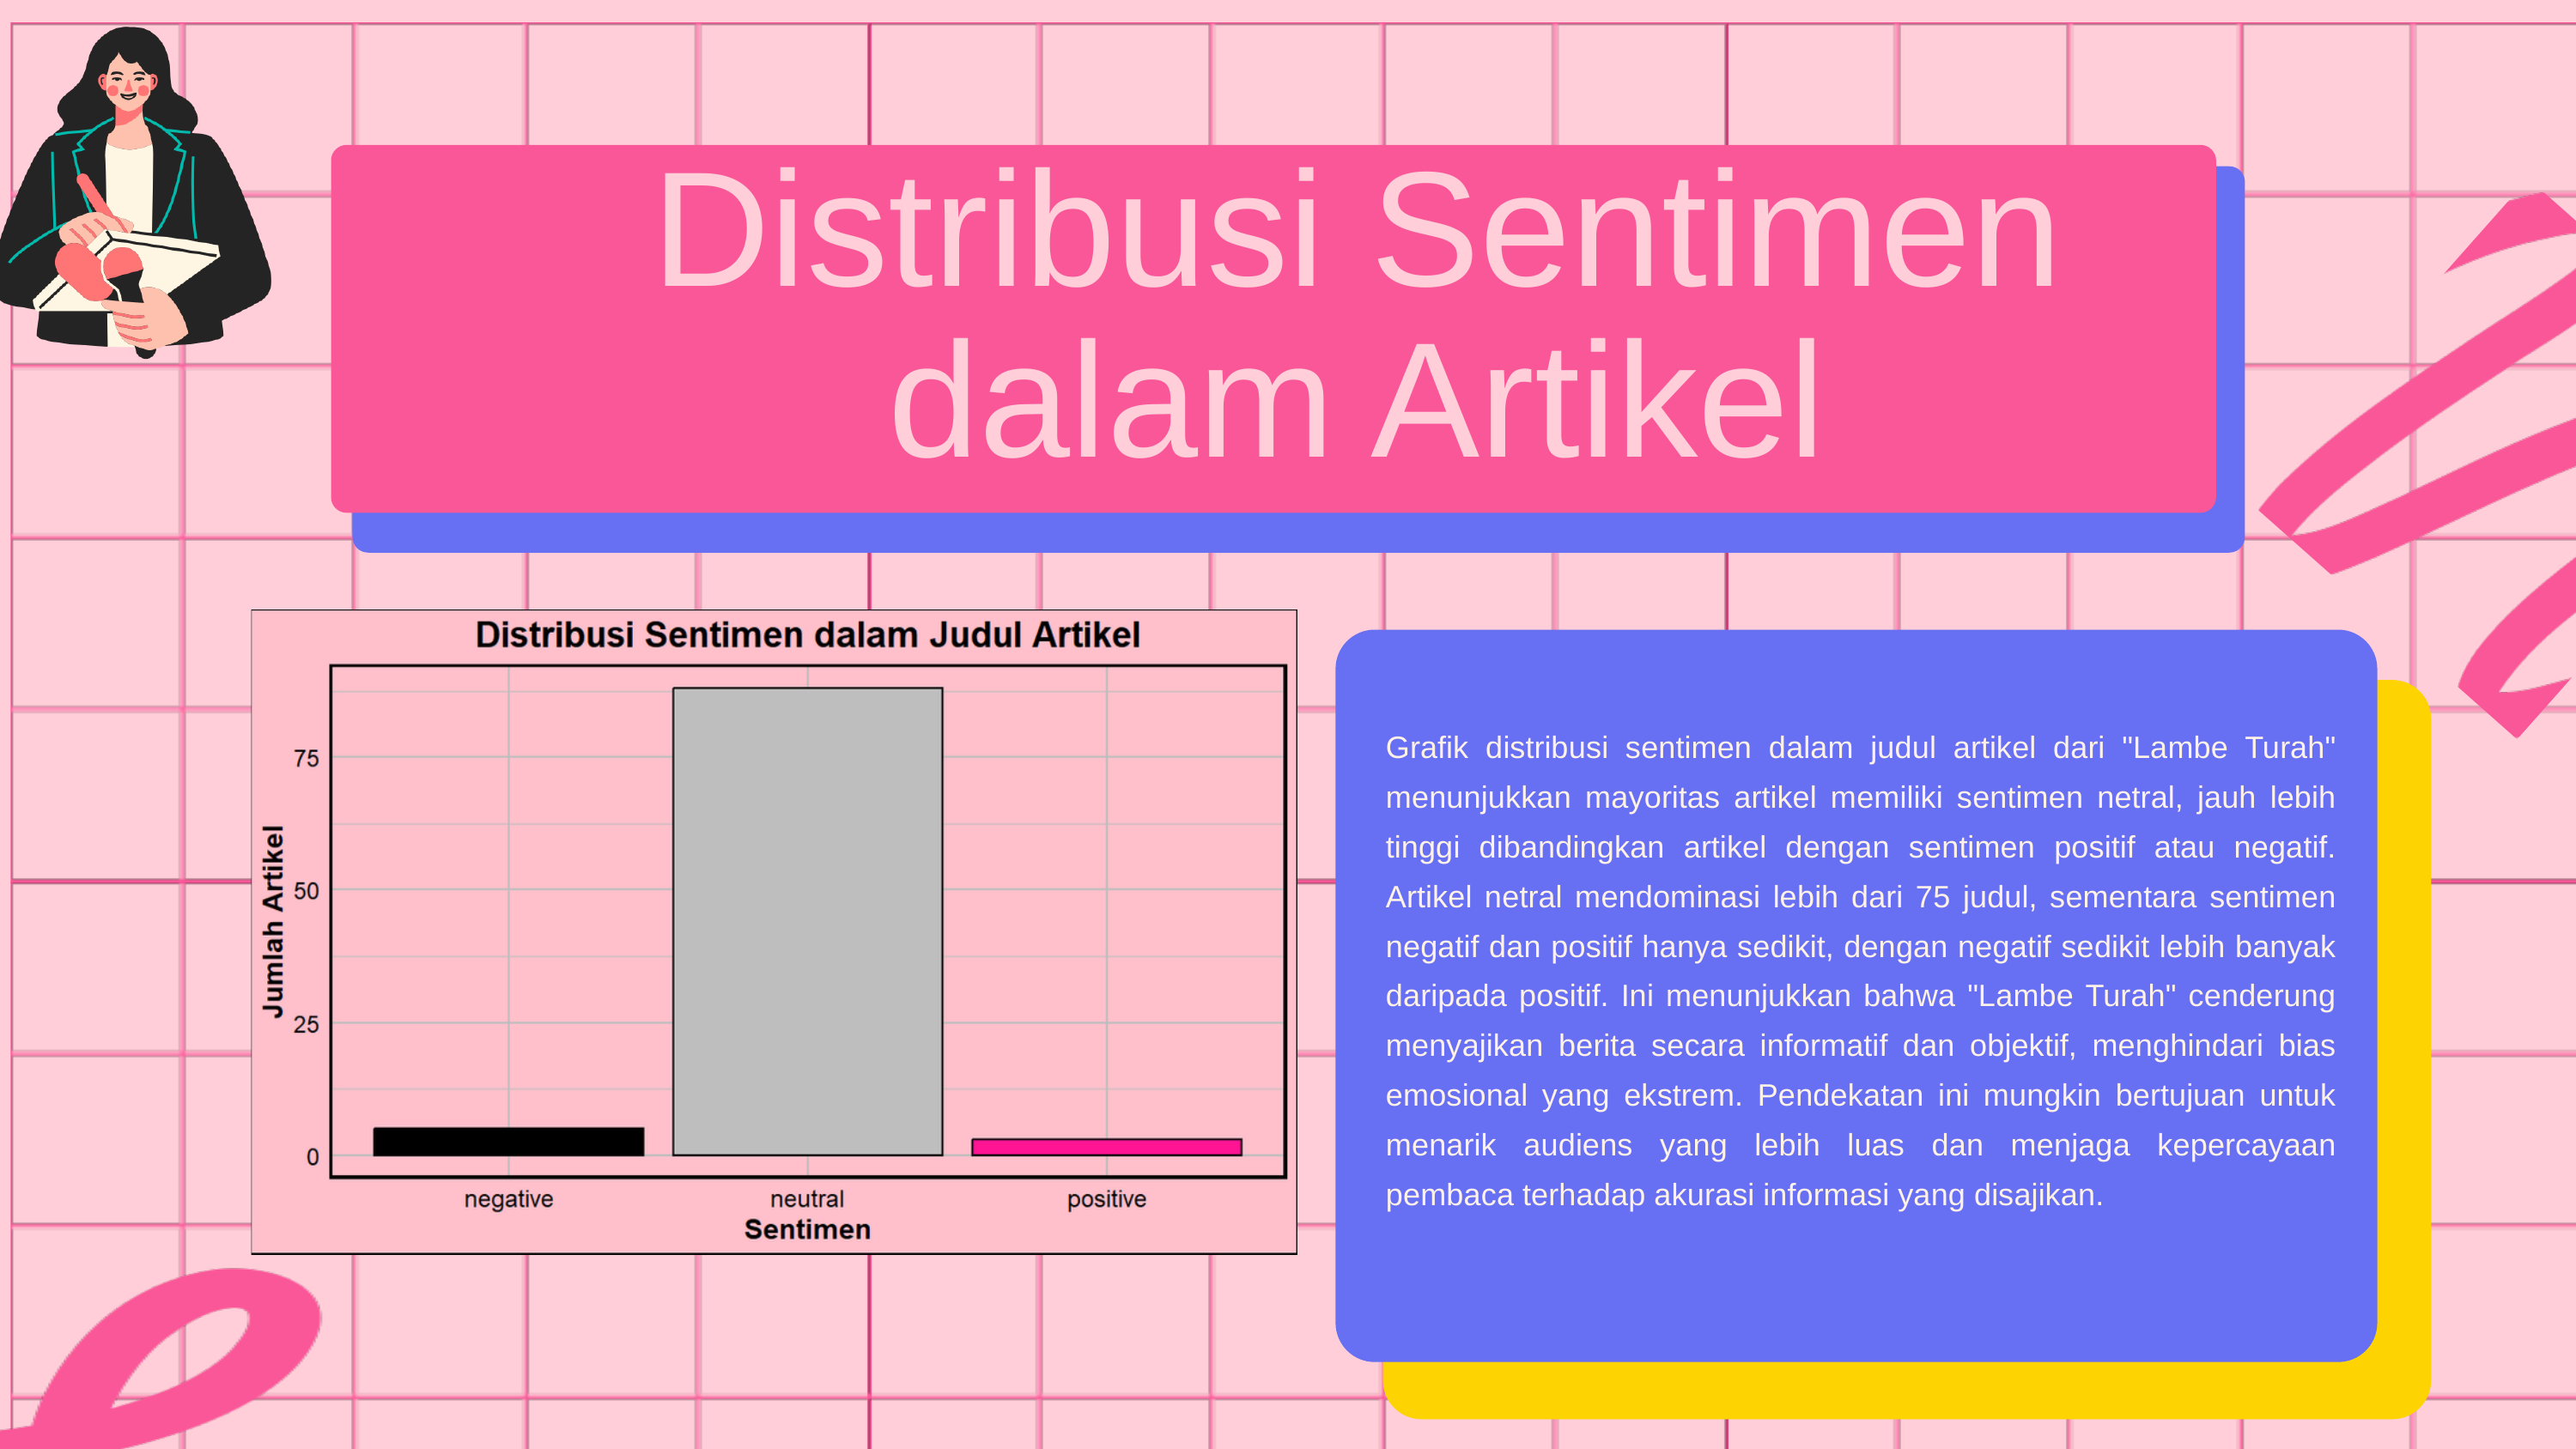

Distribusi Sentimen dalam Artikel

Grafik distribusi sentimen dalam judul artikel dari "Lambe Turah" menunjukkan mayoritas artikel memiliki sentimen netral, jauh lebih tinggi dibandingkan artikel dengan sentimen positif atau negatif. Artikel netral mendominasi lebih dari 75 judul, sementara sentimen negatif dan positif hanya sedikit, dengan negatif sedikit lebih banyak daripada positif. Ini menunjukkan bahwa "Lambe Turah" cenderung menyajikan berita secara informatif dan objektif, menghindari bias emosional yang ekstrem. Pendekatan ini mungkin bertujuan untuk menarik audiens yang lebih luas dan menjaga kepercayaan pembaca terhadap akurasi informasi yang disajikan.